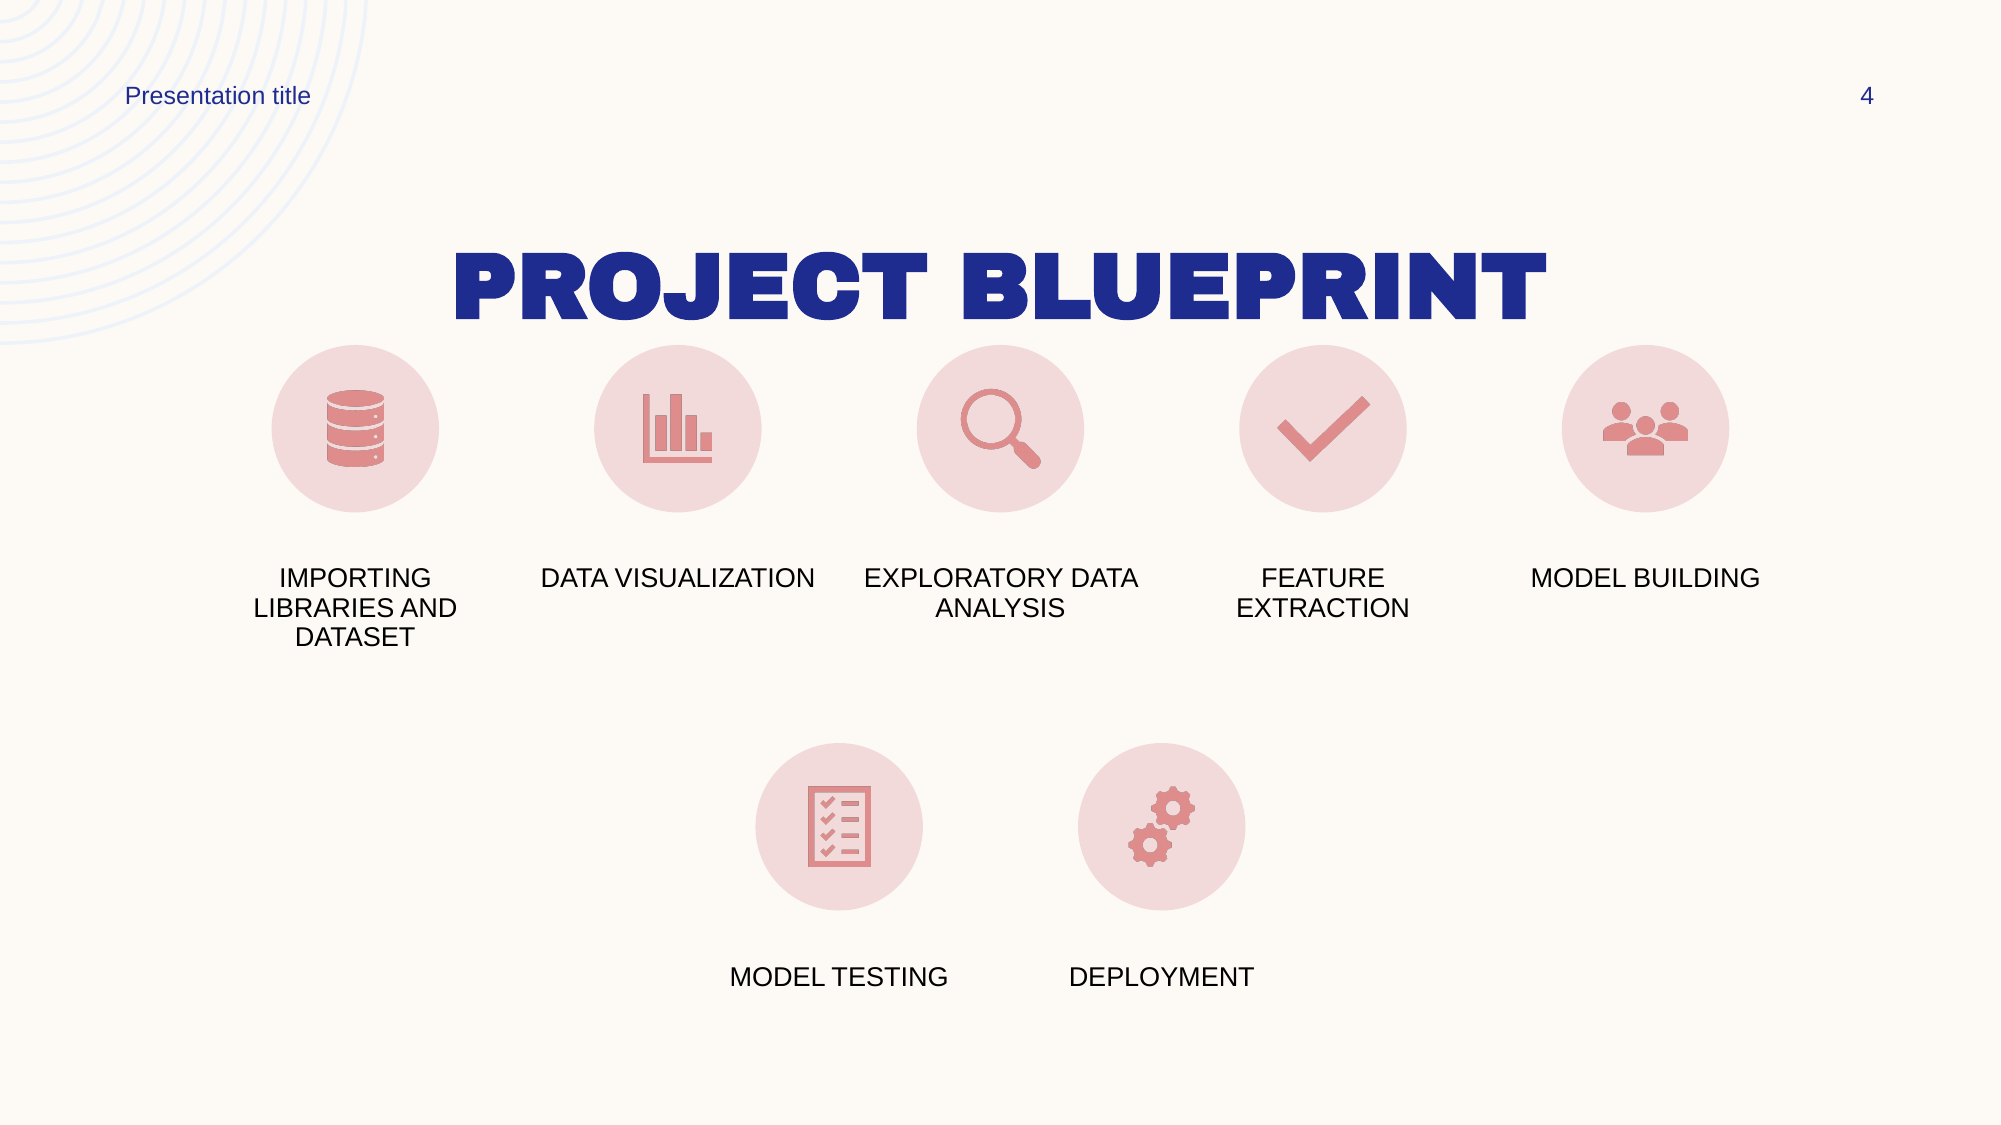

4
Presentation title
# Project blueprint
Importing Libraries and Dataset
Data Visualization
Exploratory Data Analysis
Feature Extraction
Model Building
Model Testing
Deployment